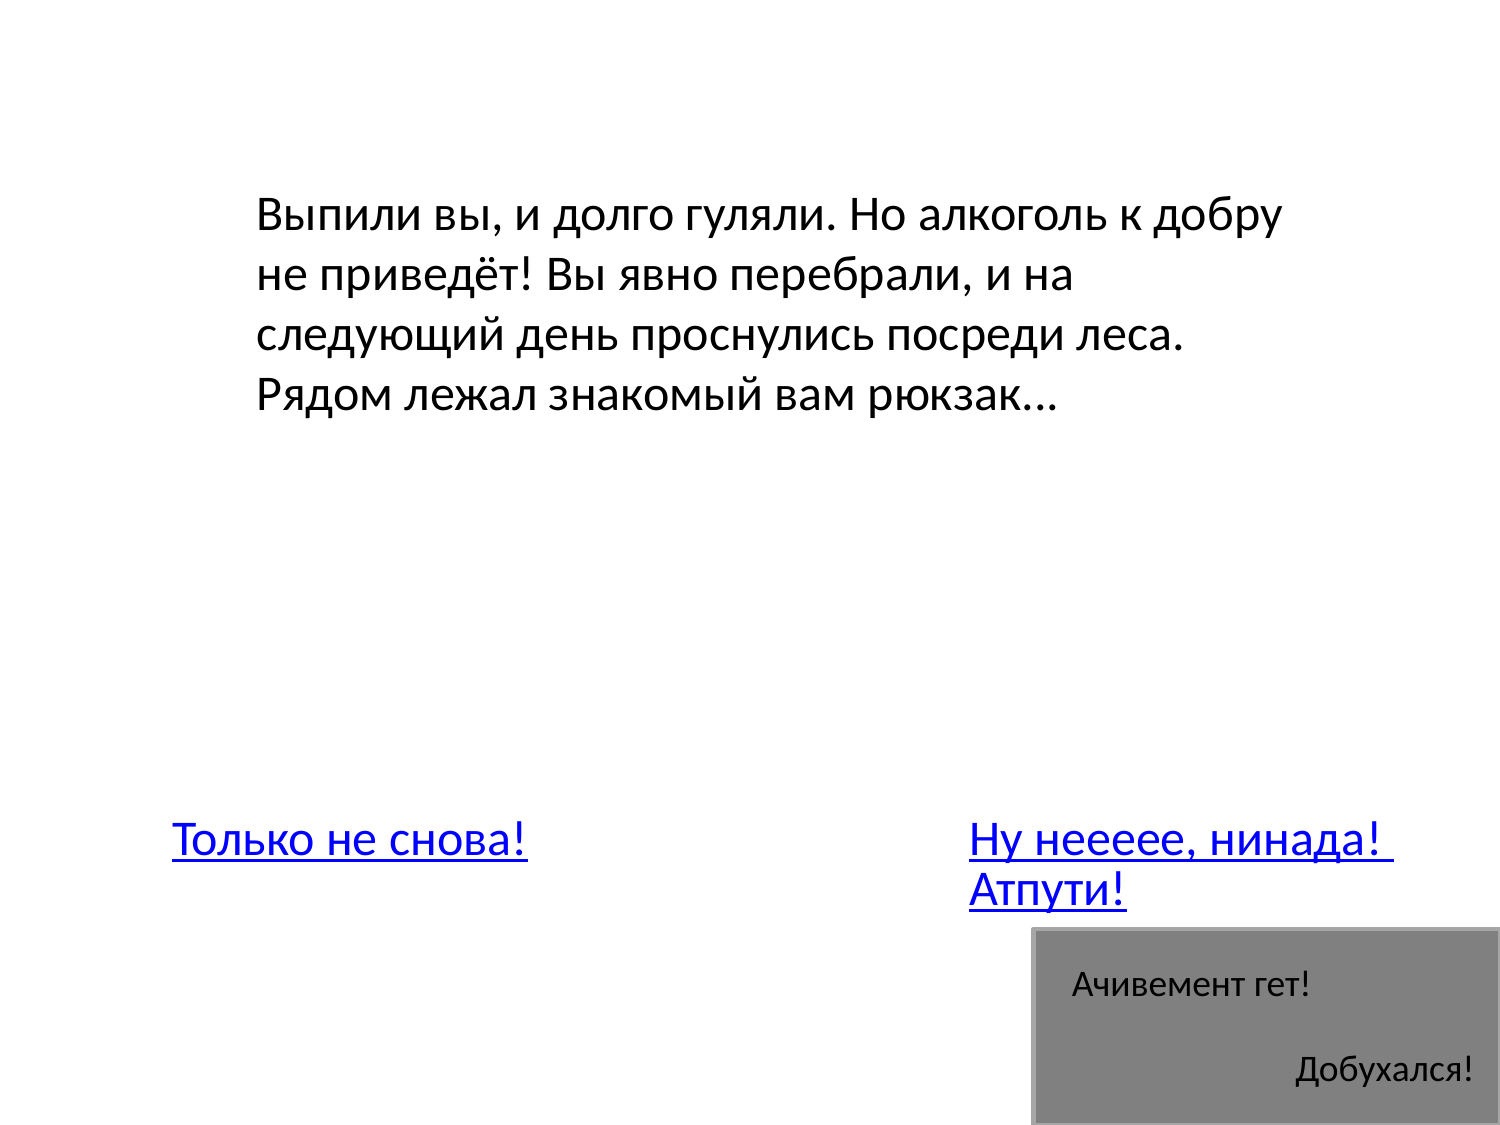

Выпили вы, и долго гуляли. Но алкоголь к добру не приведёт! Вы явно перебрали, и на следующий день проснулись посреди леса. Рядом лежал знакомый вам рюкзак...
Только не снова!
Ну неееее, нинада! Атпути!

Ачивемент гет!
Добухался!